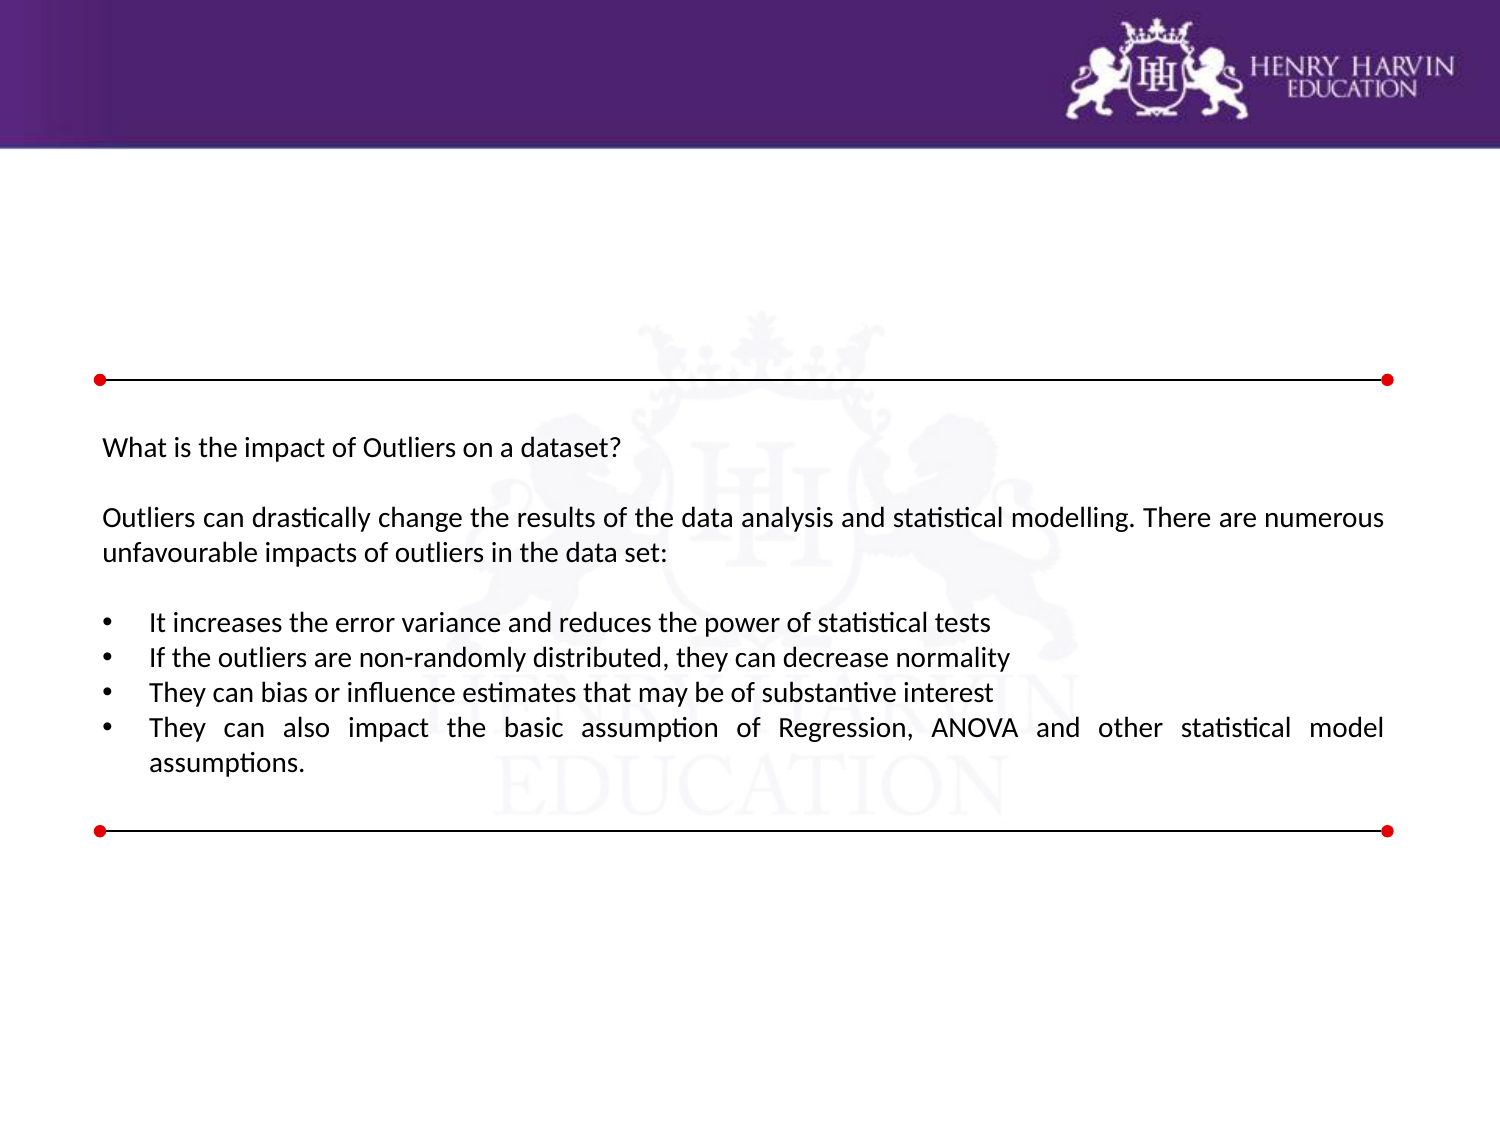

What is the impact of Outliers on a dataset?

Outliers can drastically change the results of the data analysis and statistical modelling. There are numerous unfavourable impacts of outliers in the data set:

It increases the error variance and reduces the power of statistical tests
If the outliers are non-randomly distributed, they can decrease normality
They can bias or influence estimates that may be of substantive interest
They can also impact the basic assumption of Regression, ANOVA and other statistical model assumptions.